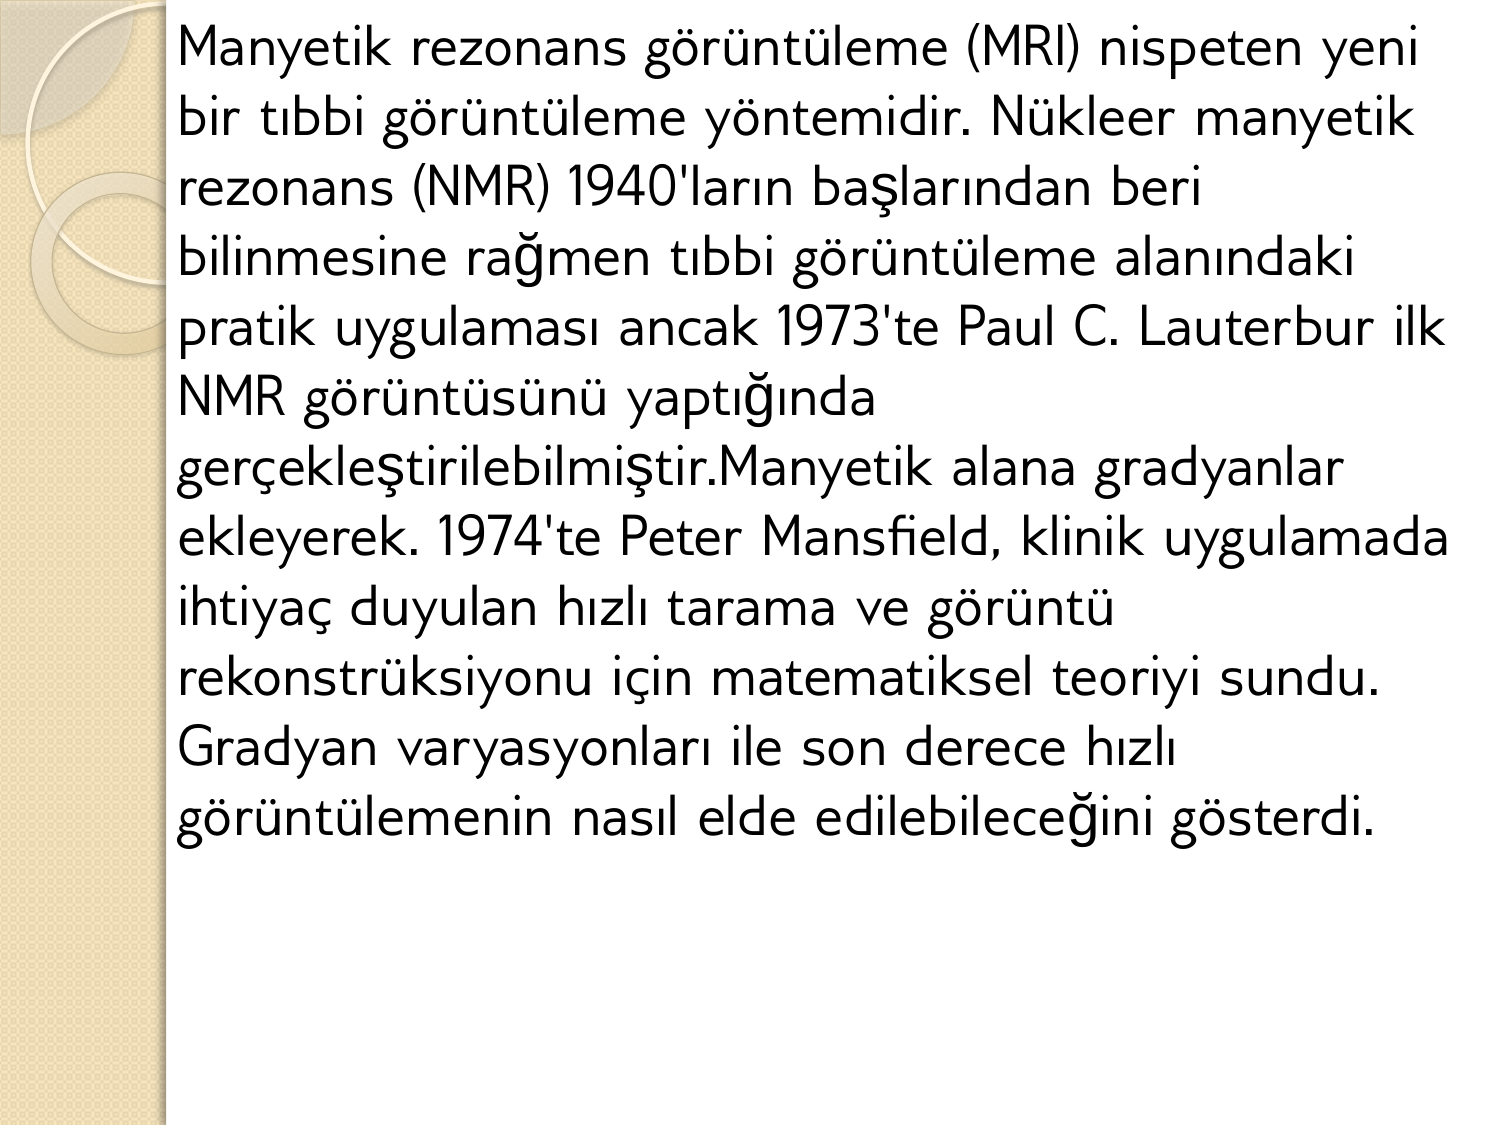

Manyetik rezonans görüntüleme (MRI) nispeten yeni bir tıbbi görüntüleme yöntemidir. Nükleer manyetik rezonans (NMR) 1940'ların başlarından beri bilinmesine rağmen tıbbi görüntüleme alanındaki pratik uygulaması ancak 1973'te Paul C. Lauterbur ilk NMR görüntüsünü yaptığında gerçekleştirilebilmiştir.Manyetik alana gradyanlar ekleyerek. 1974'te Peter Mansfield, klinik uygulamada ihtiyaç duyulan hızlı tarama ve görüntü rekonstrüksiyonu için matematiksel teoriyi sundu. Gradyan varyasyonları ile son derece hızlı görüntülemenin nasıl elde edilebileceğini gösterdi.